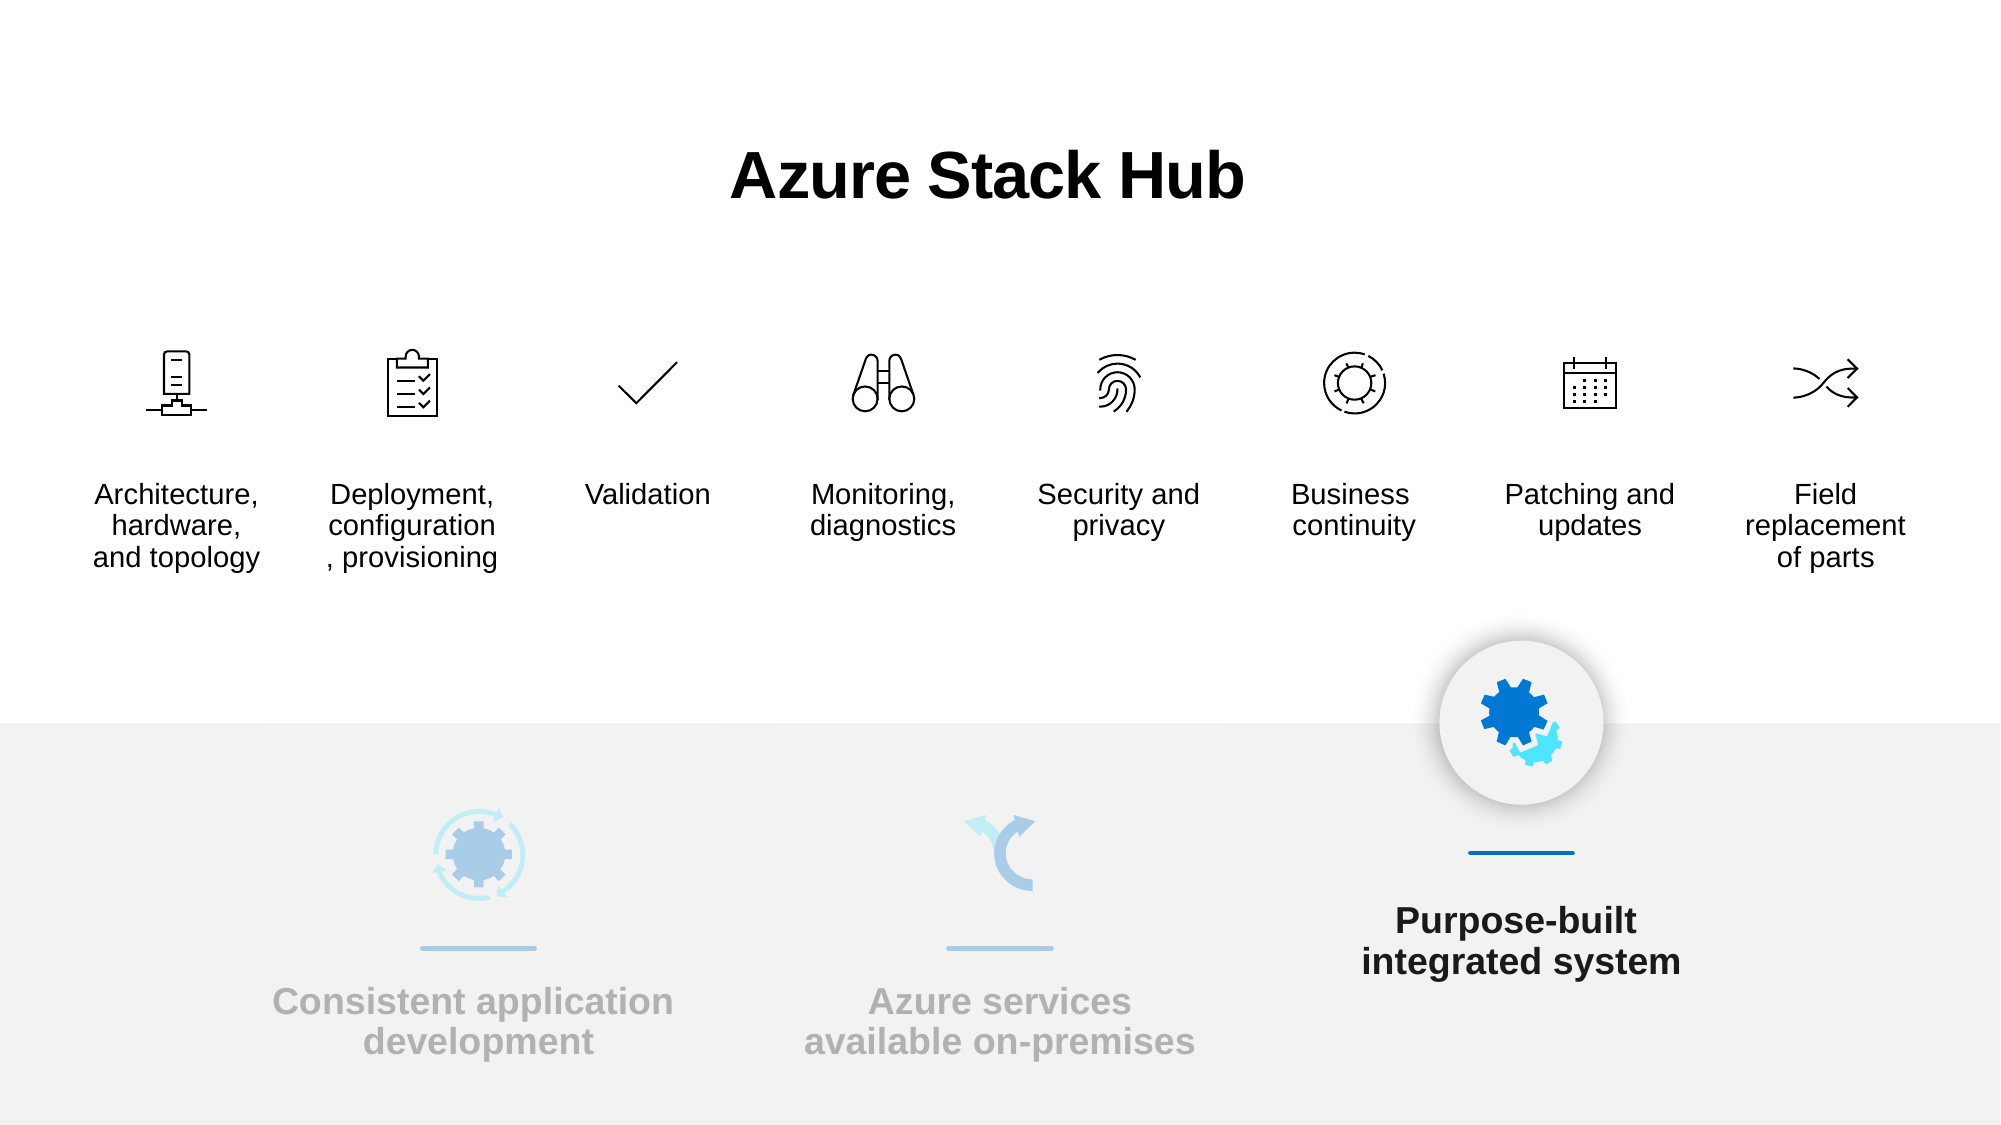

# Azure Stack Hub

Architecture, hardware, and topology
Deployment, configuration, provisioning
Validation
Monitoring, diagnostics
Security and privacy
Business
continuity
Patching and updates
Field replacement of parts

Purpose-built
integrated system

Consistent application
development
 Azure services
available on-premises